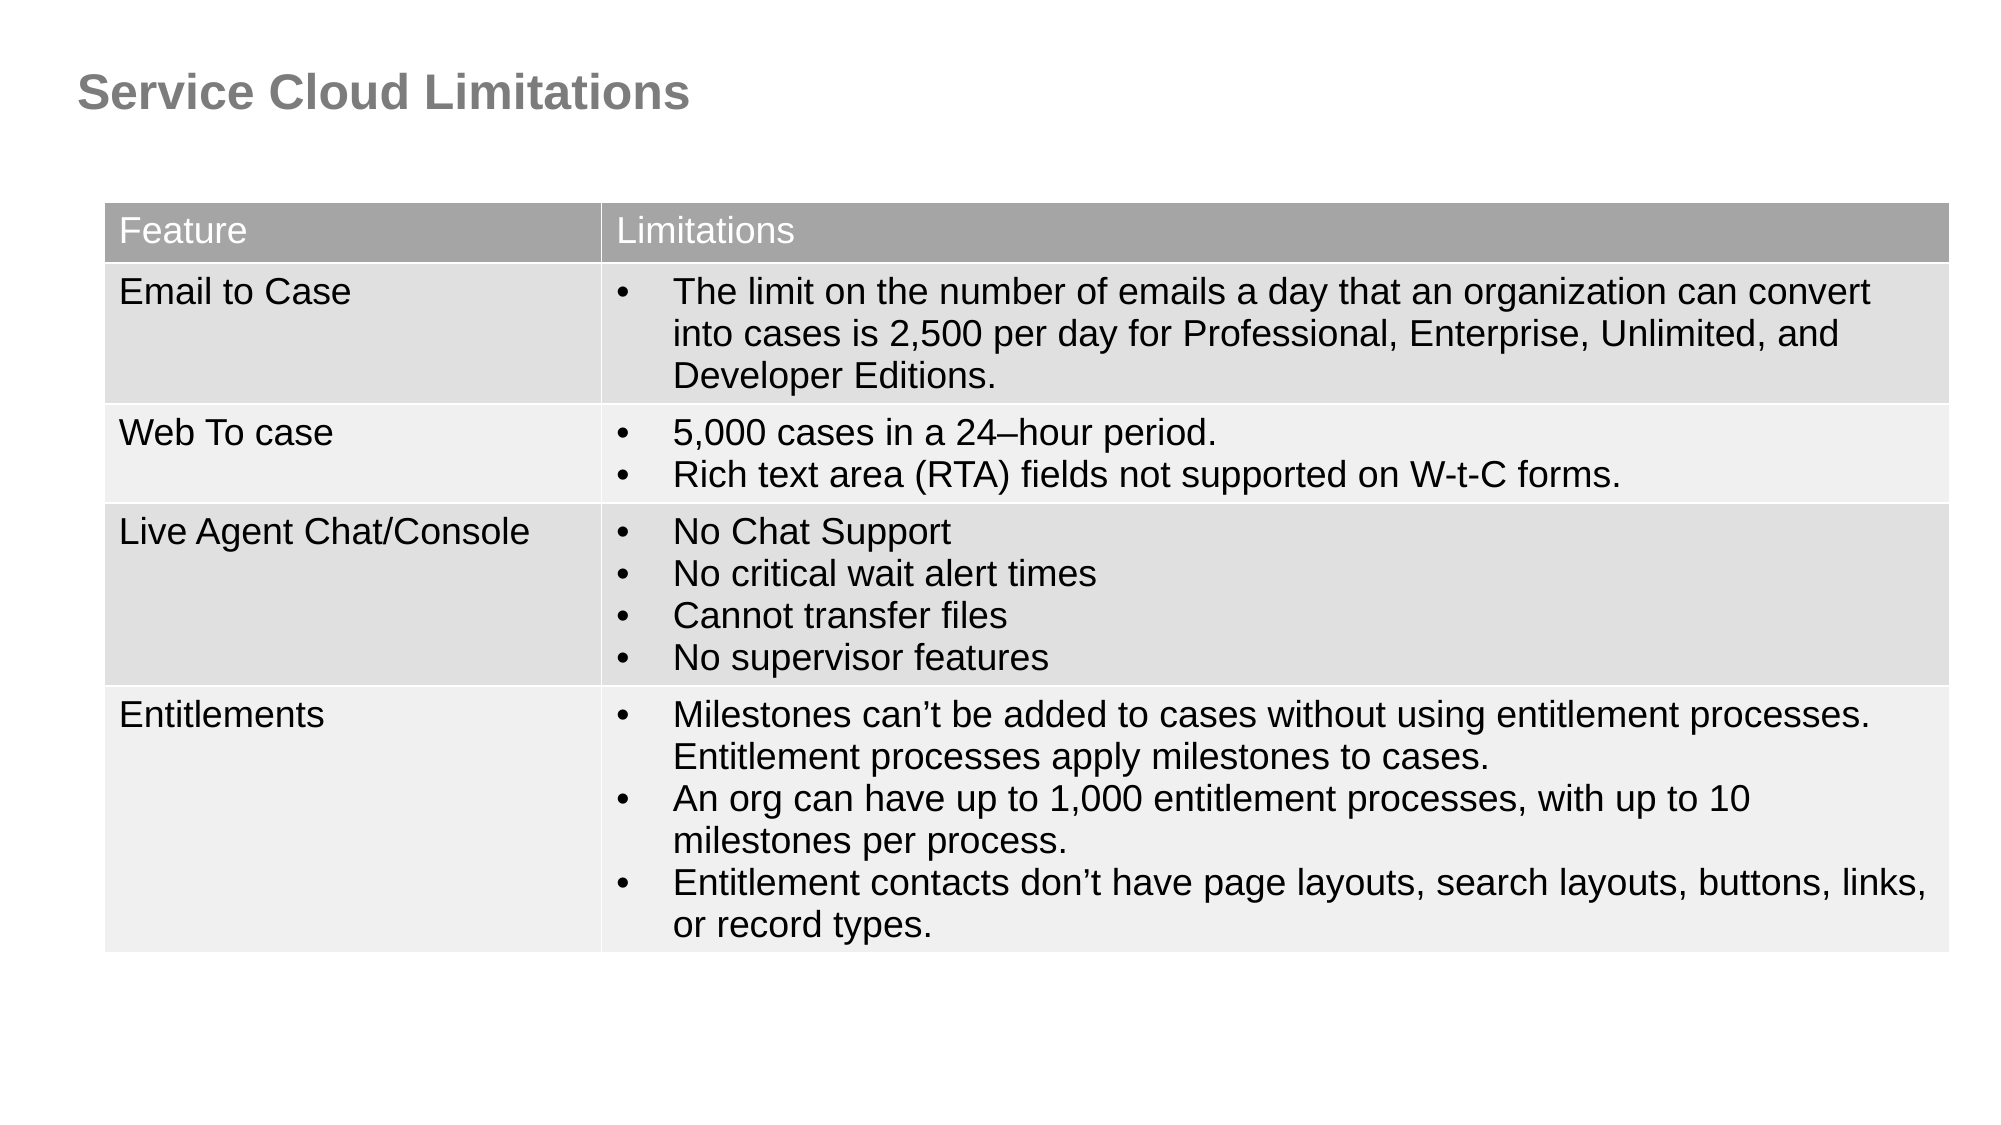

# Service Cloud Limitations
| Feature | Limitations |
| --- | --- |
| Email to Case | The limit on the number of emails a day that an organization can convert into cases is 2,500 per day for Professional, Enterprise, Unlimited, and Developer Editions. |
| Web To case | 5,000 cases in a 24–hour period. Rich text area (RTA) fields not supported on W-t-C forms. |
| Live Agent Chat/Console | No Chat Support No critical wait alert times Cannot transfer files No supervisor features |
| Entitlements | Milestones can’t be added to cases without using entitlement processes. Entitlement processes apply milestones to cases. An org can have up to 1,000 entitlement processes, with up to 10 milestones per process. Entitlement contacts don’t have page layouts, search layouts, buttons, links, or record types. |